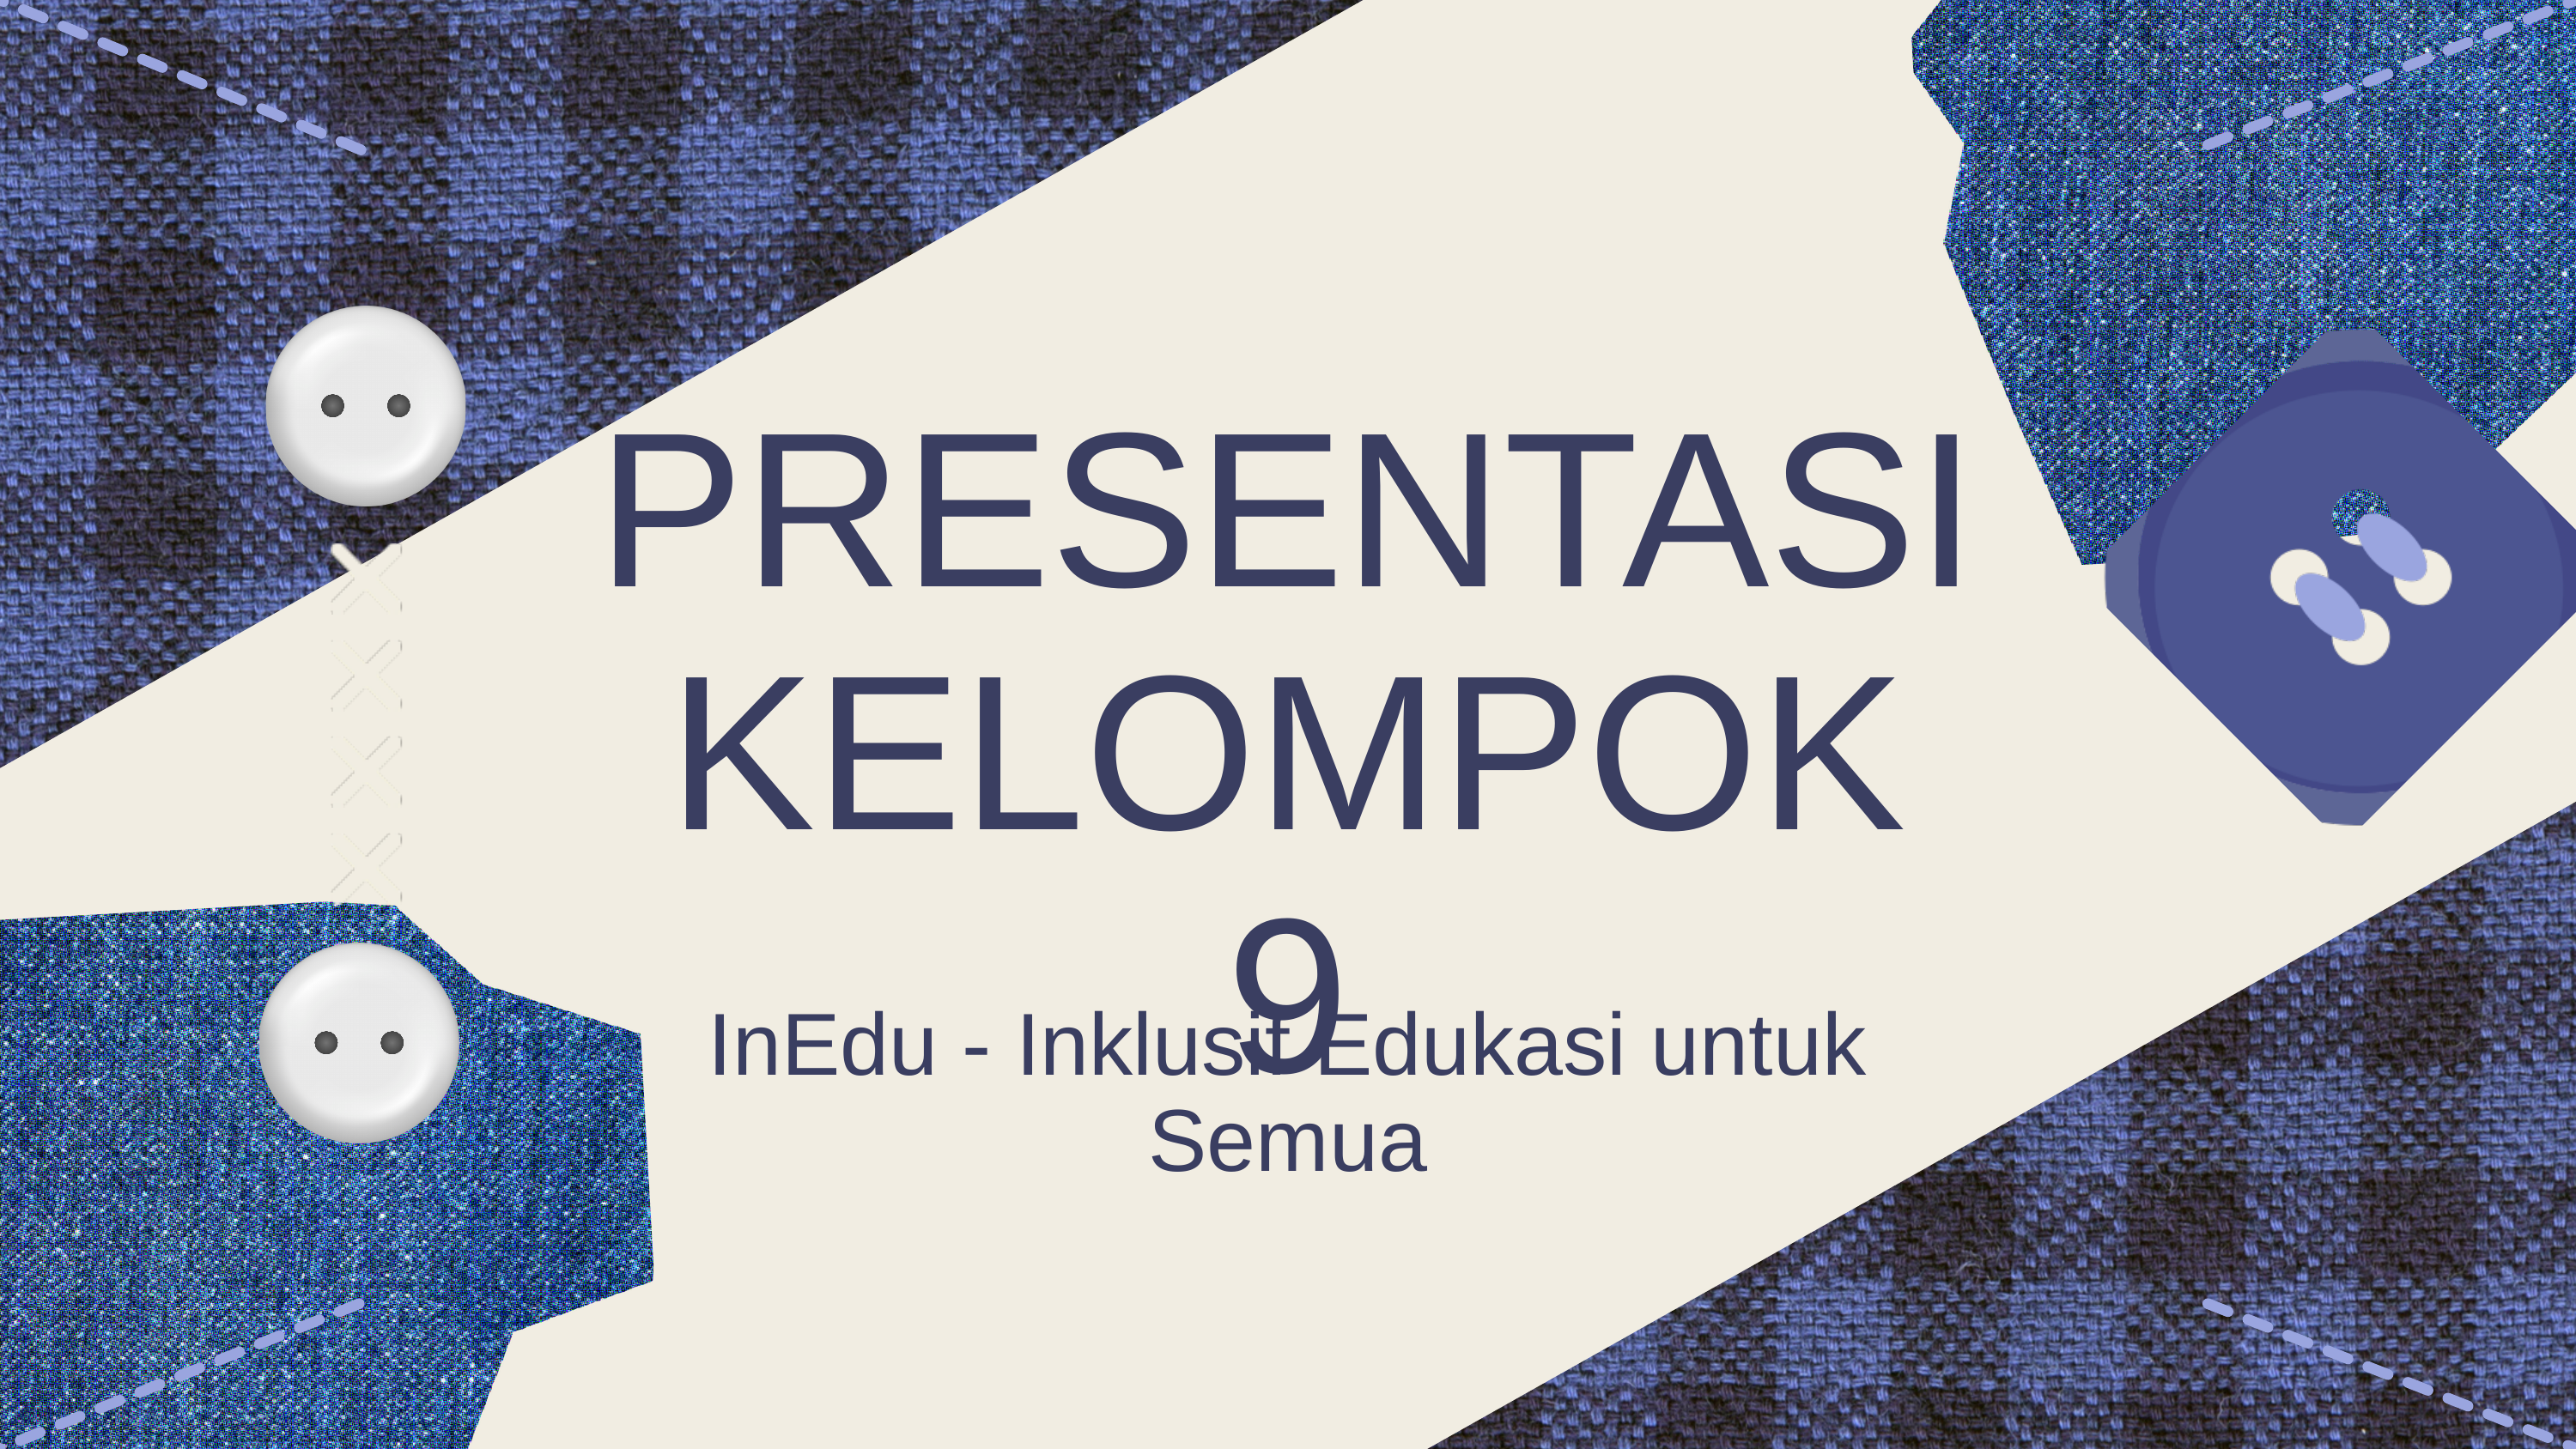

PRESENTASI KELOMPOK 9

InEdu - Inklusif Edukasi untuk Semua